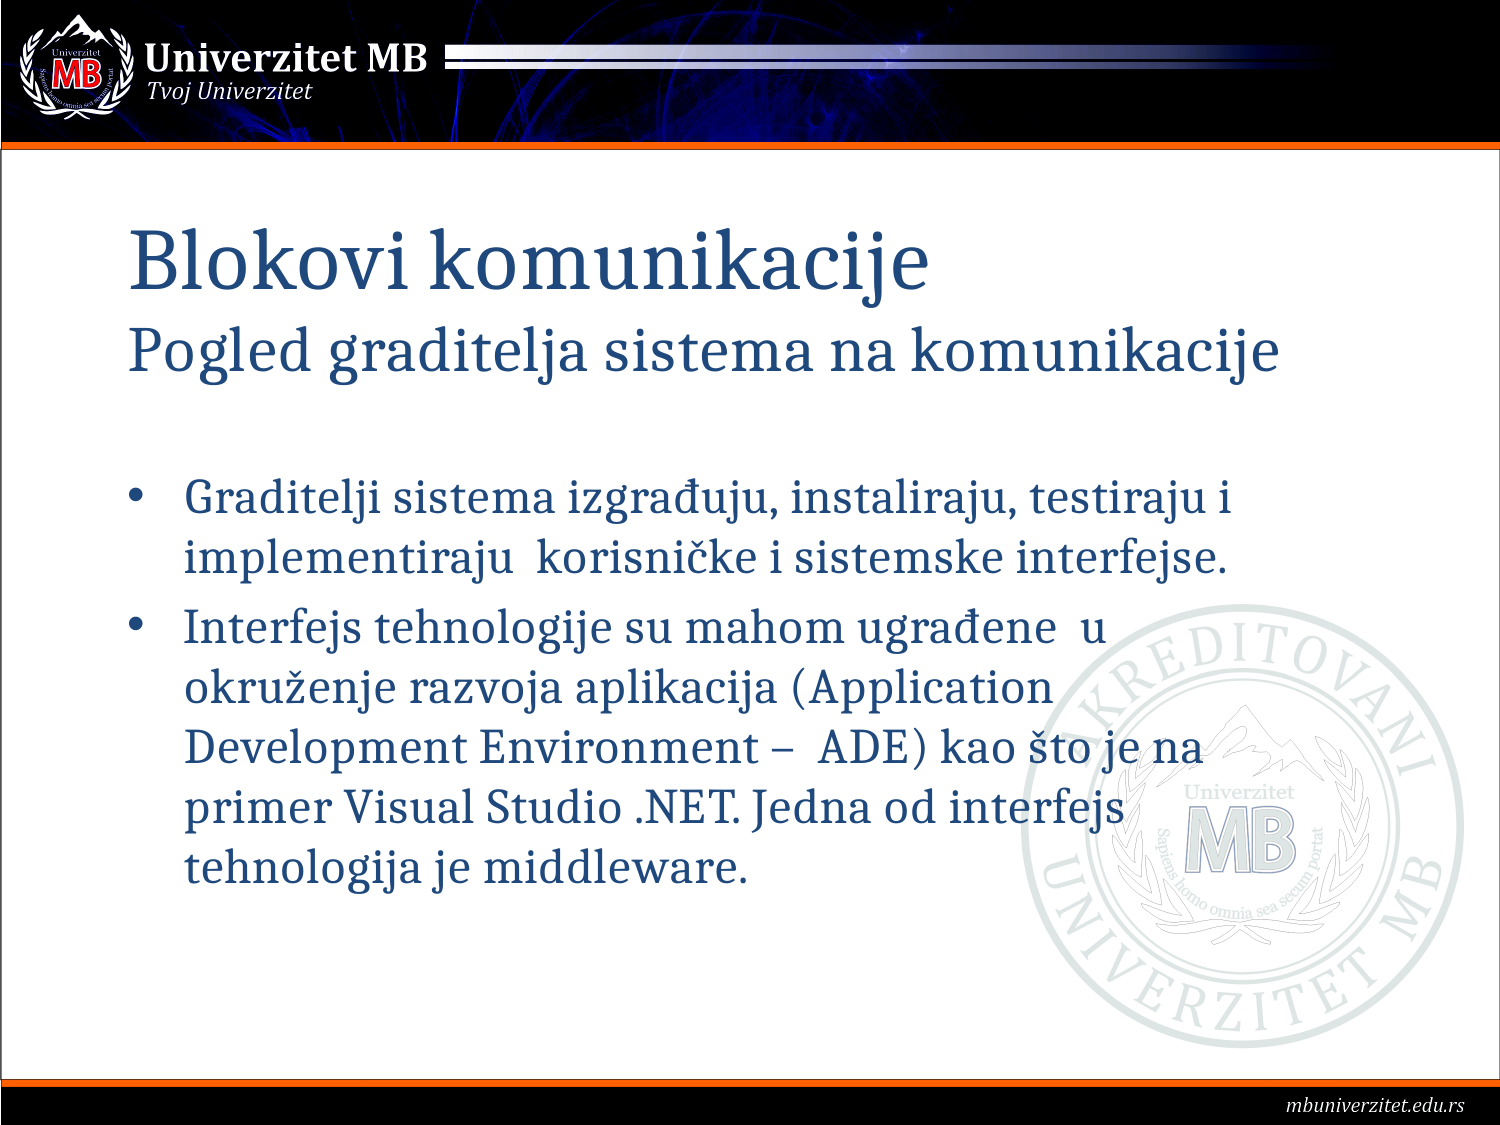

# Blokovi komunikacije Pogled graditelja sistema na komunikacije
Graditelji sistema izgrađuju, instaliraju, testiraju i implementiraju  korisničke i sistemske interfejse.
Interfejs tehnologije su mahom ugrađene  u okruženje razvoja aplikacija (Application Development Environment –  ADE) kao što je na primer Visual Studio .NET. Jedna od interfejs tehnologija je middleware.